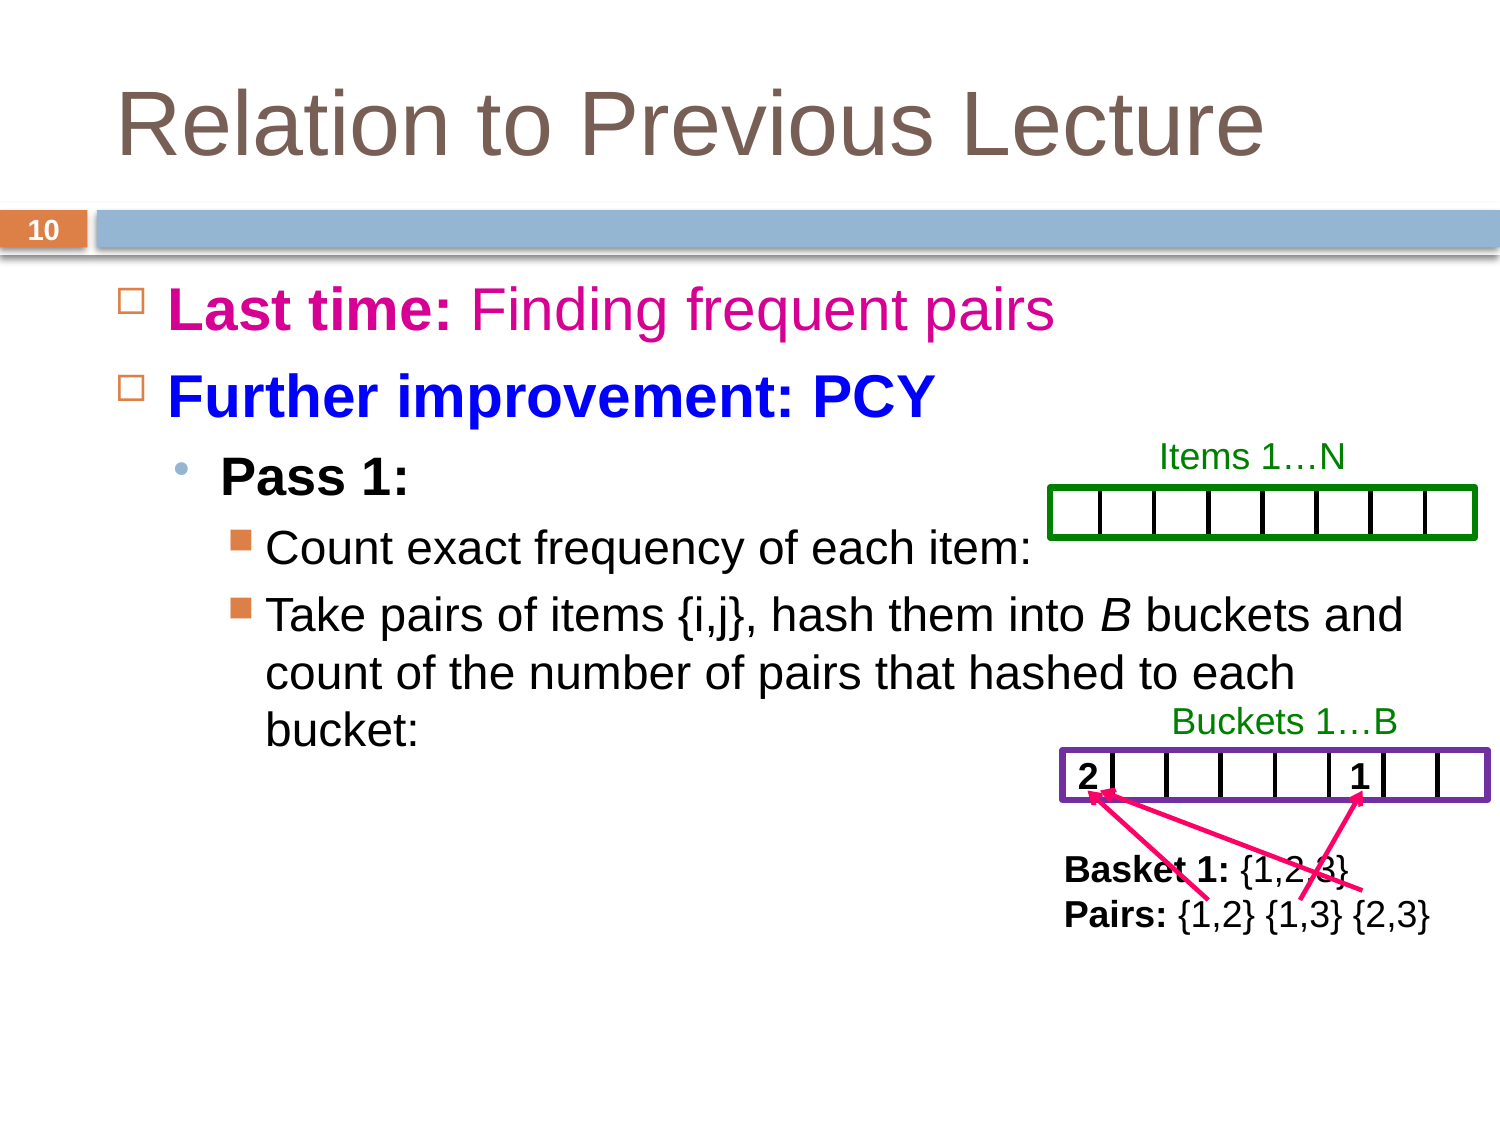

# Relation to Previous Lecture
10
Last time: Finding frequent pairs
Further improvement: PCY
Pass 1:
Count exact frequency of each item:
Take pairs of items {i,j}, hash them into B buckets and count of the number of pairs that hashed to each bucket:

Items 1…N

Buckets 1…B
2                        1

Basket 1: {1,2,3}
Pairs: {1,2} {1,3} {2,3}